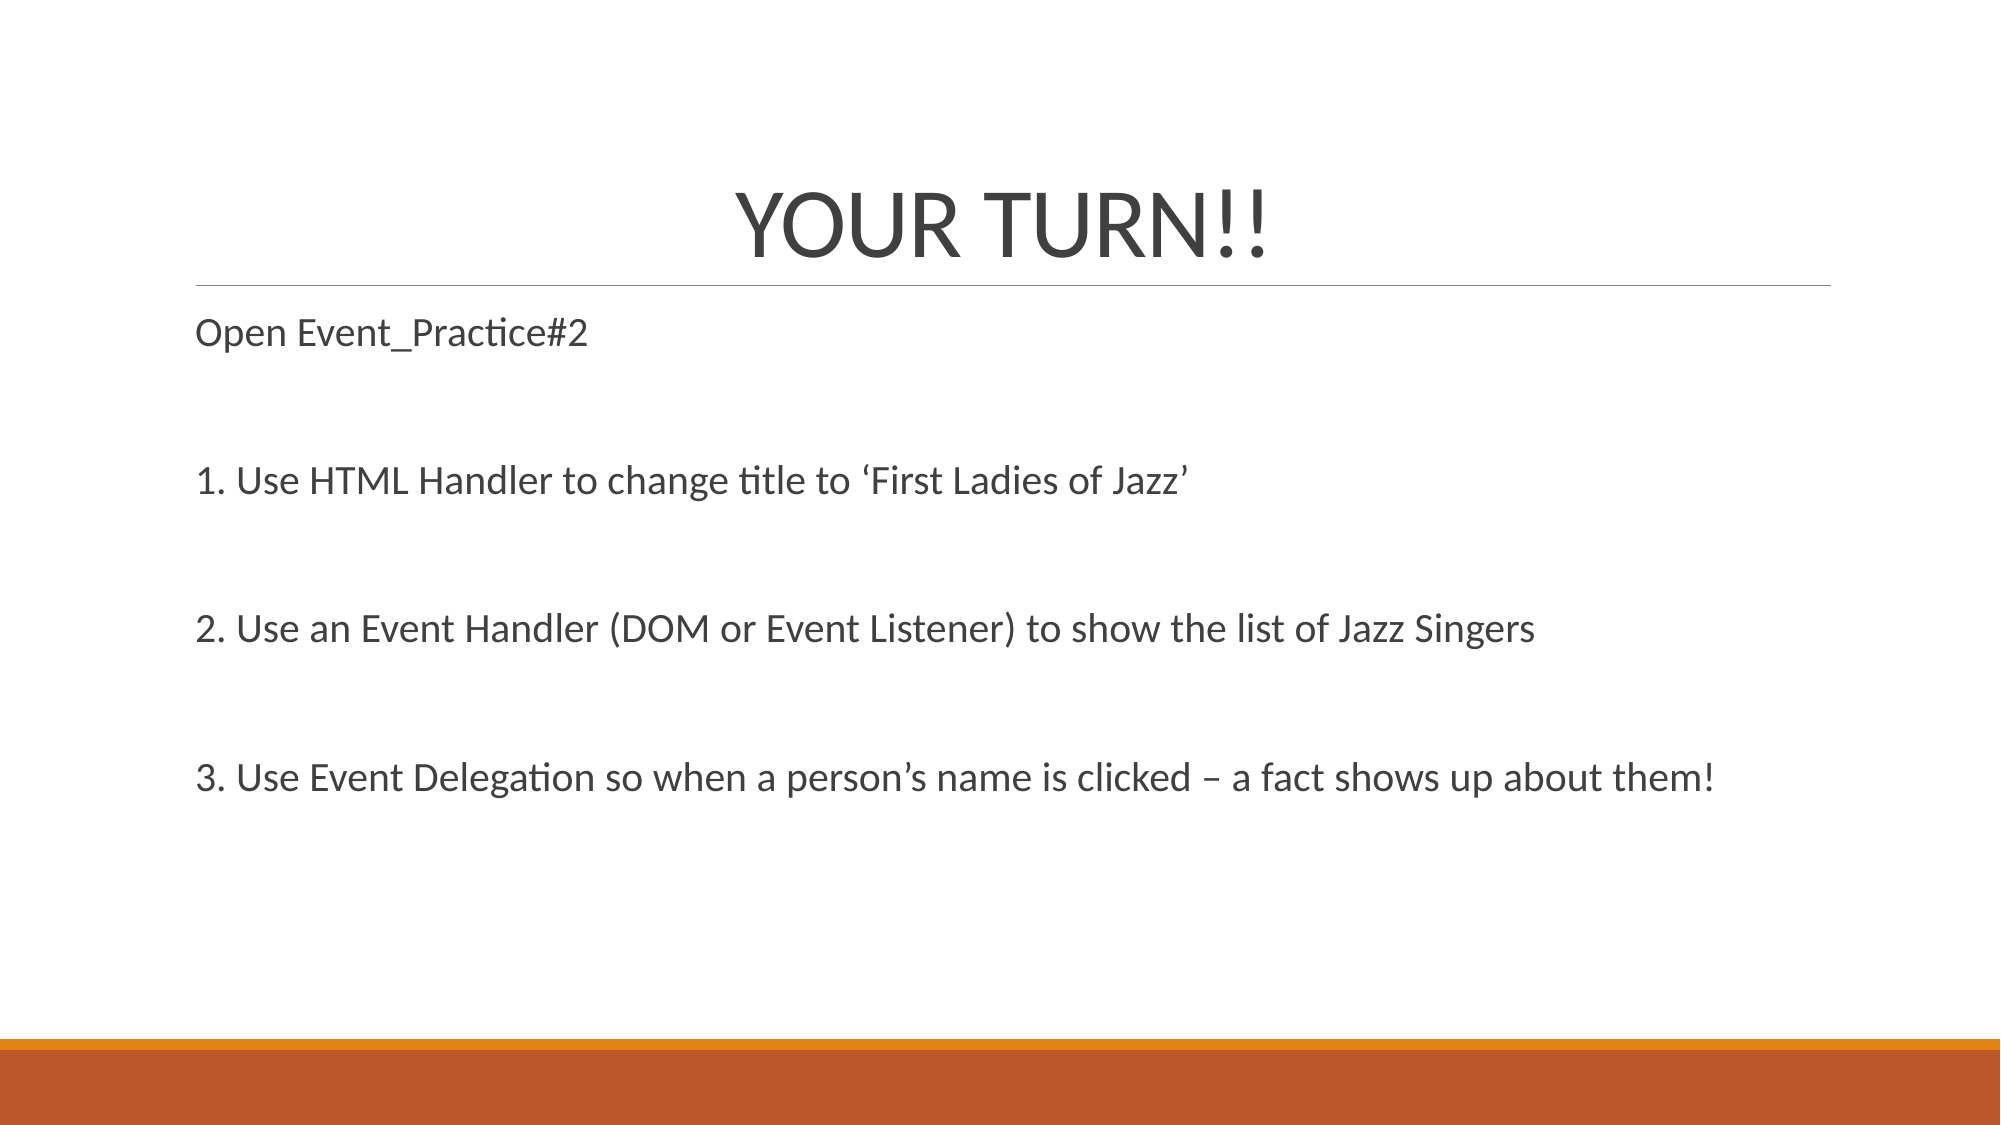

# YOUR TURN!!
Open Event_Practice#2

1. Use HTML Handler to change title to ‘First Ladies of Jazz’

2. Use an Event Handler (DOM or Event Listener) to show the list of Jazz Singers

3. Use Event Delegation so when a person’s name is clicked – a fact shows up about them!